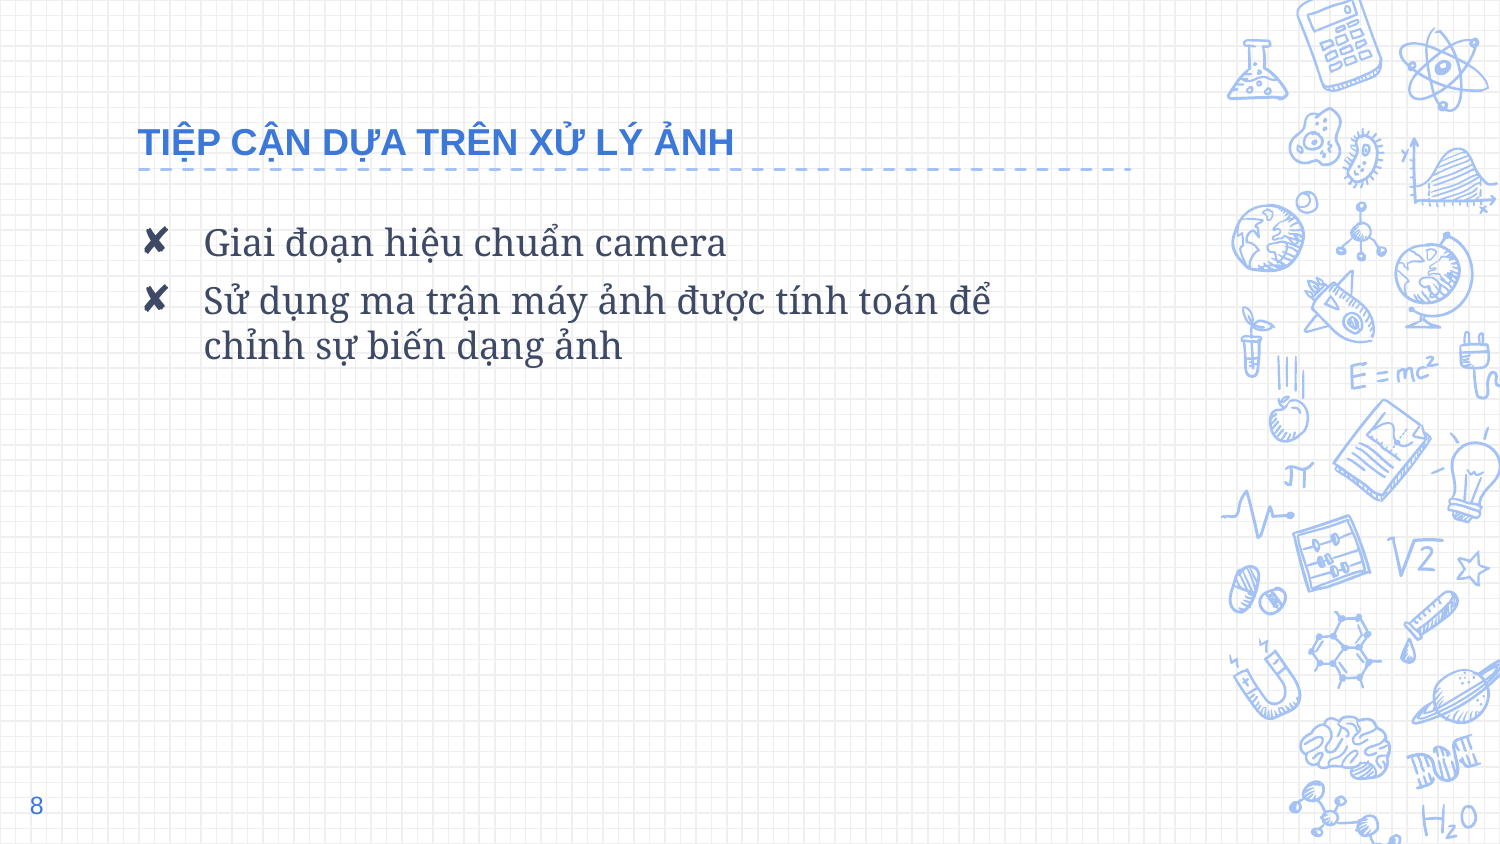

# TIỆP CẬN DỰA TRÊN XỬ LÝ ẢNH
Giai đoạn hiệu chuẩn camera
Sử dụng ma trận máy ảnh được tính toán để chỉnh sự biến dạng ảnh
8